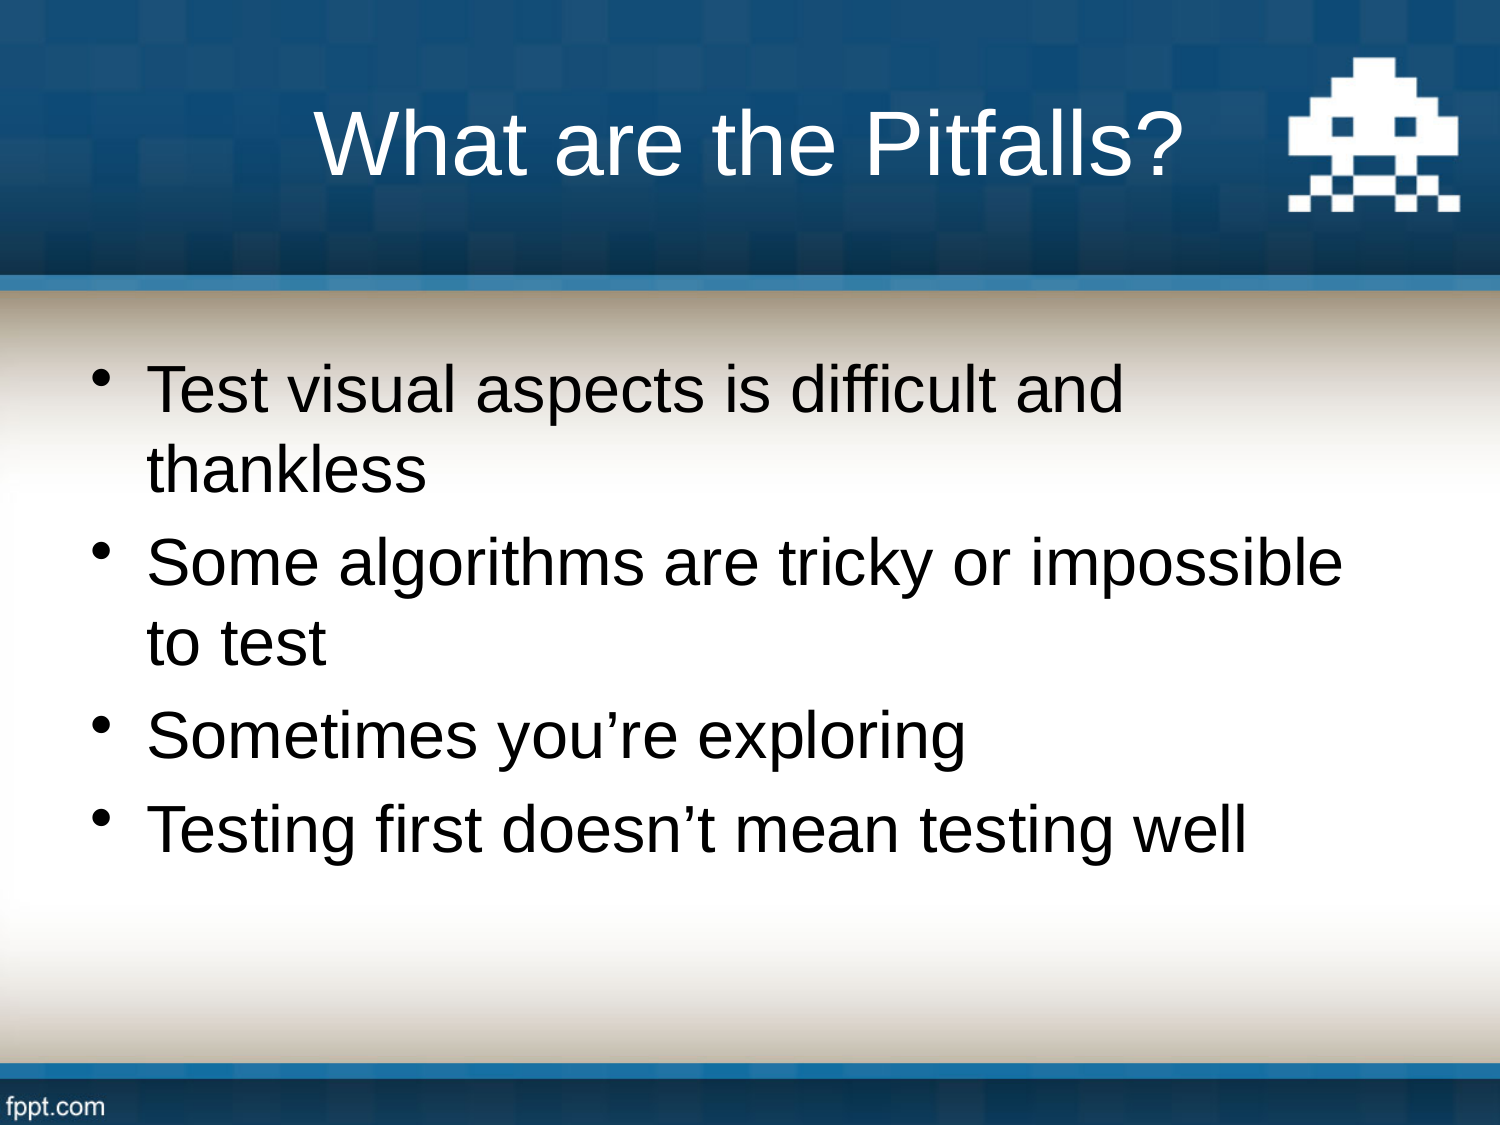

# What are the Pitfalls?
Test visual aspects is difficult and thankless
Some algorithms are tricky or impossible to test
Sometimes you’re exploring
Testing first doesn’t mean testing well